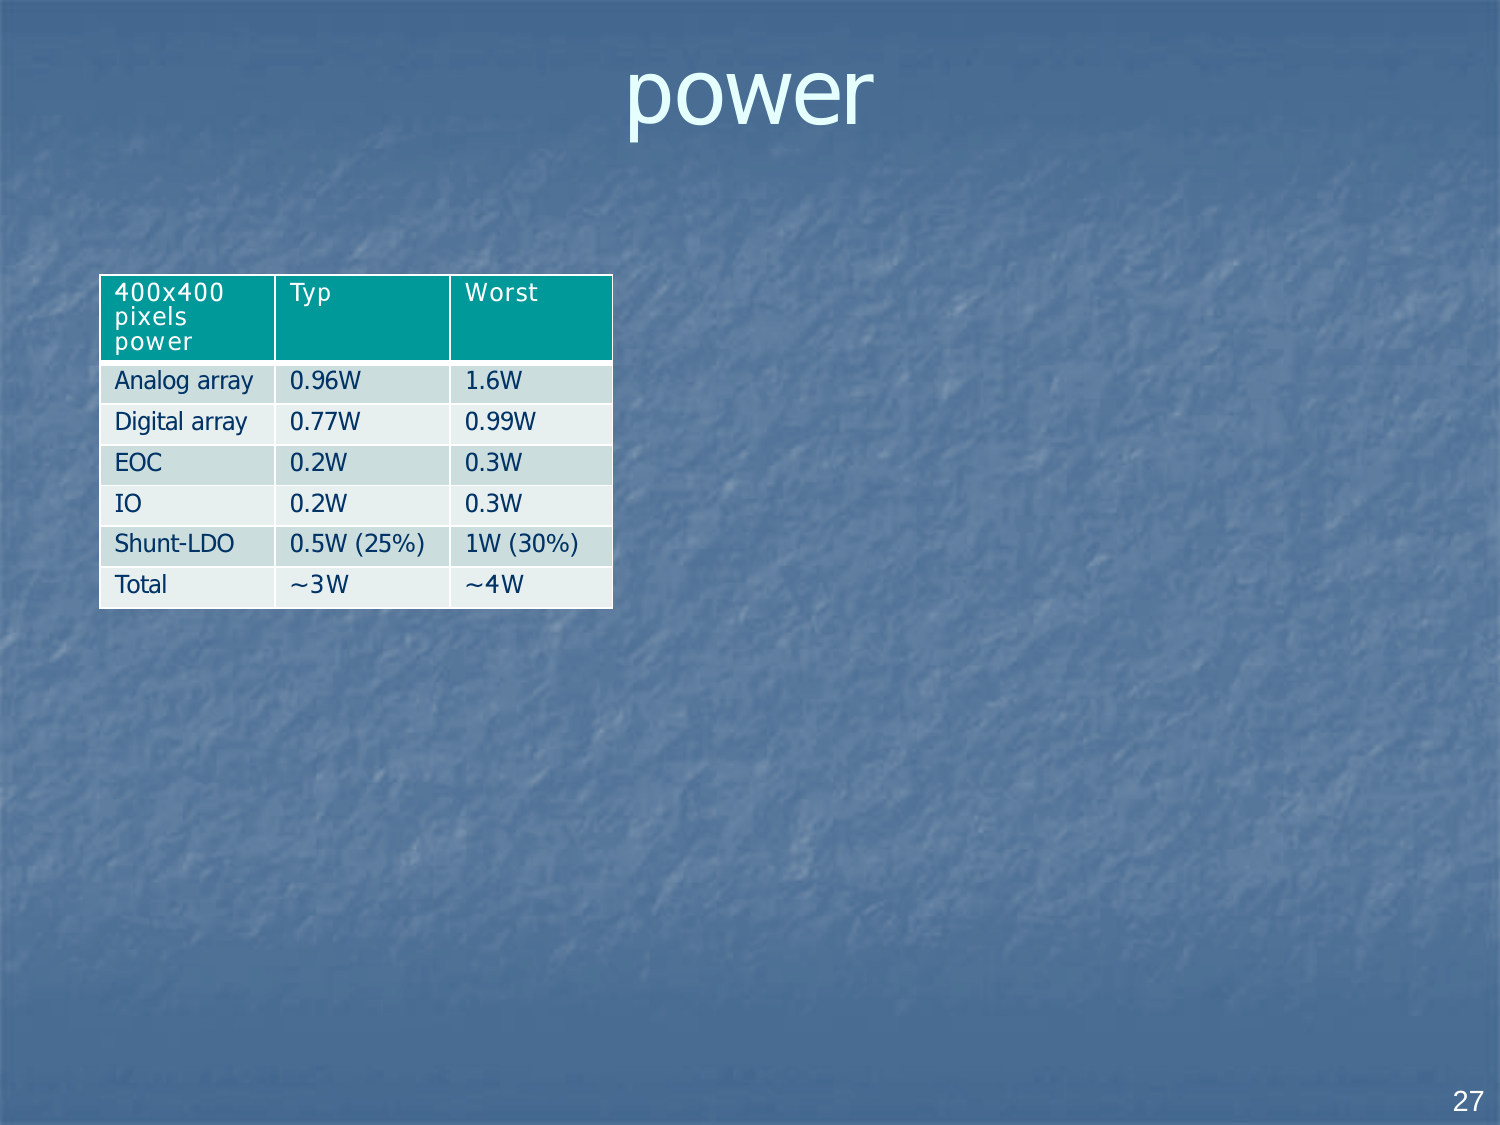

# power

| 400x400 pixels power | Typ | Worst |
| --- | --- | --- |
| Analog array | 0.96W | 1.6W |
| Digital array | 0.77W | 0.99W |
| EOC | 0.2W | 0.3W |
| IO | 0.2W | 0.3W |
| Shunt-LDO | 0.5W (25%) | 1W (30%) |
| Total | ~3W | ~4W |
27